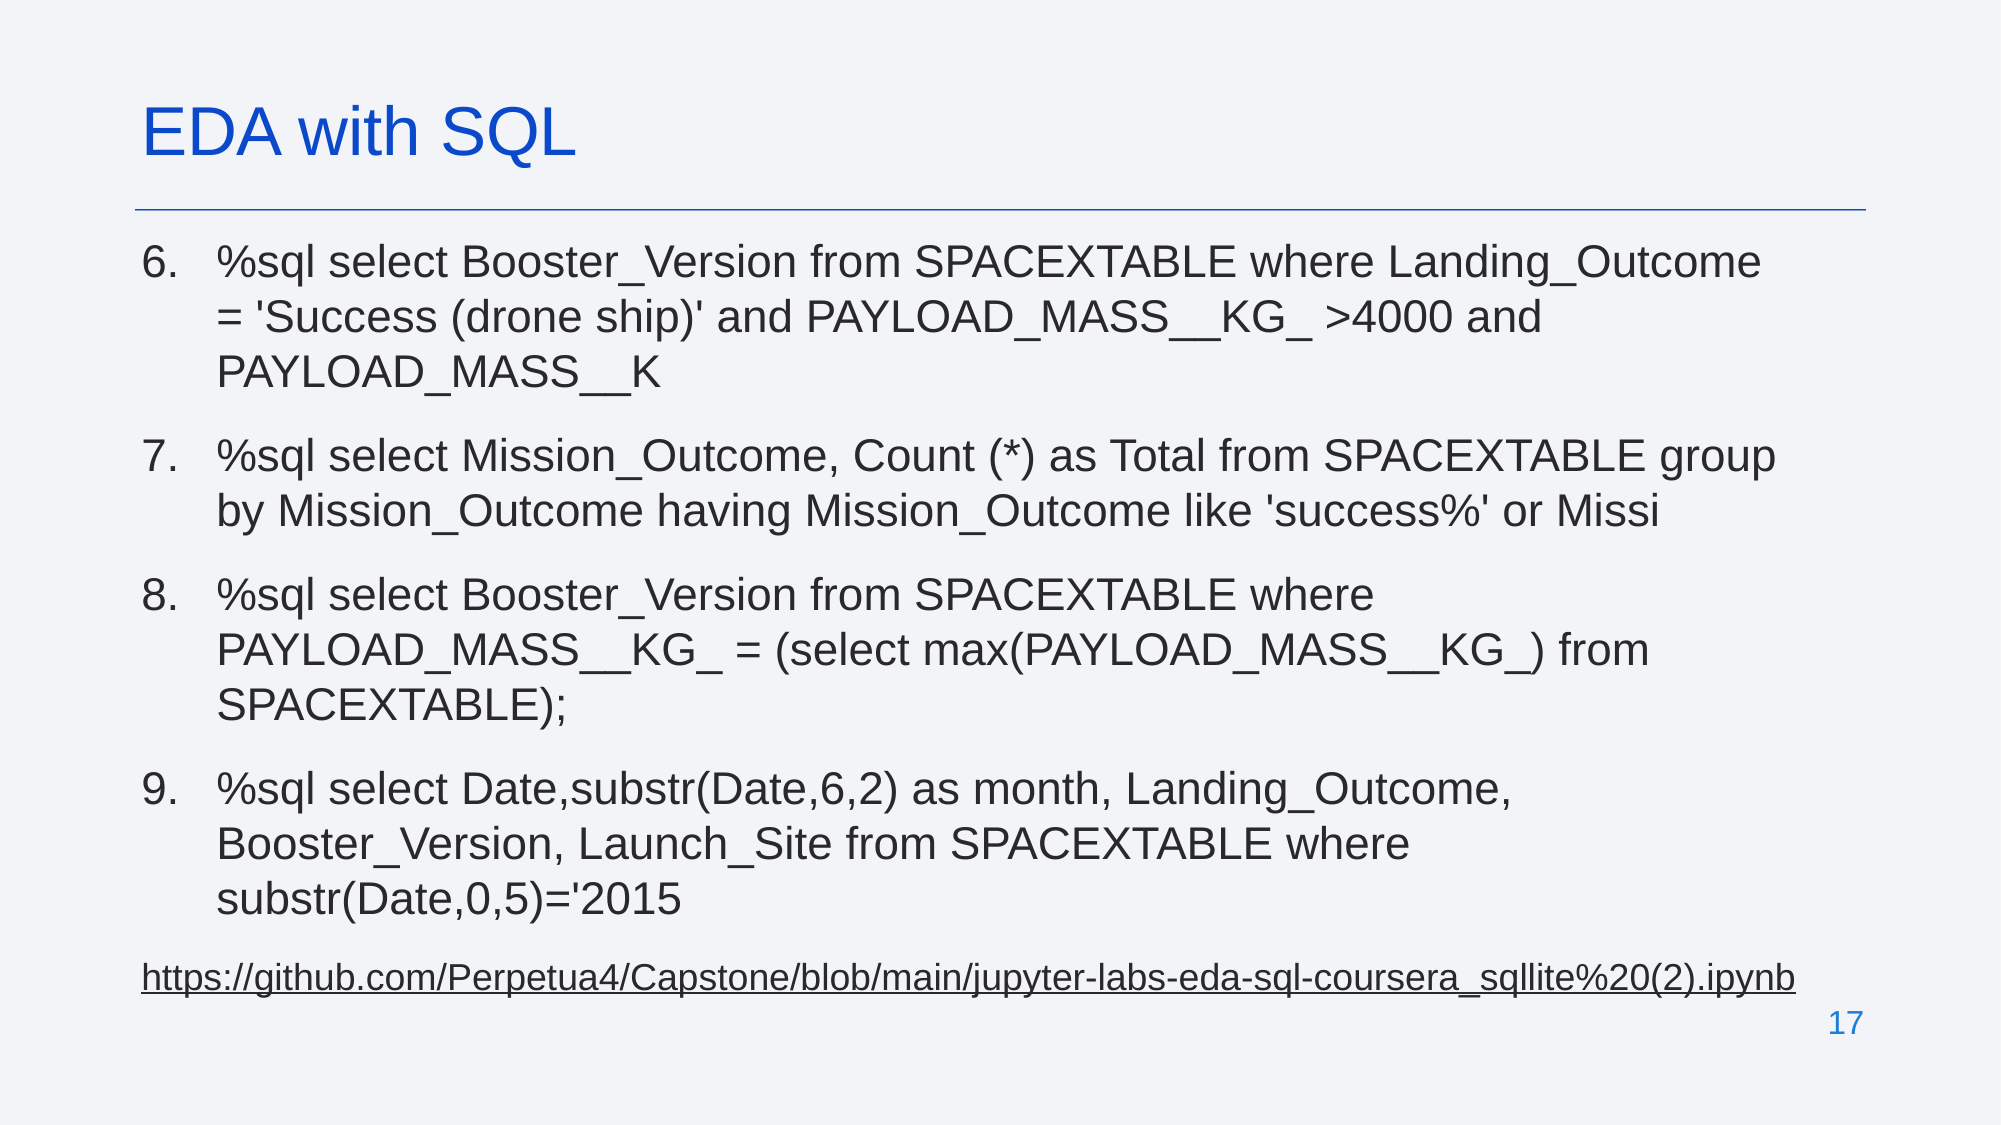

EDA with SQL
%sql select Booster_Version from SPACEXTABLE where Landing_Outcome = 'Success (drone ship)' and PAYLOAD_MASS__KG_ >4000 and PAYLOAD_MASS__K
%sql select Mission_Outcome, Count (*) as Total from SPACEXTABLE group by Mission_Outcome having Mission_Outcome like 'success%' or Missi
%sql select Booster_Version from SPACEXTABLE where PAYLOAD_MASS__KG_ = (select max(PAYLOAD_MASS__KG_) from SPACEXTABLE);
%sql select Date,substr(Date,6,2) as month, Landing_Outcome, Booster_Version, Launch_Site from SPACEXTABLE where substr(Date,0,5)='2015
https://github.com/Perpetua4/Capstone/blob/main/jupyter-labs-eda-sql-coursera_sqllite%20(2).ipynb
17